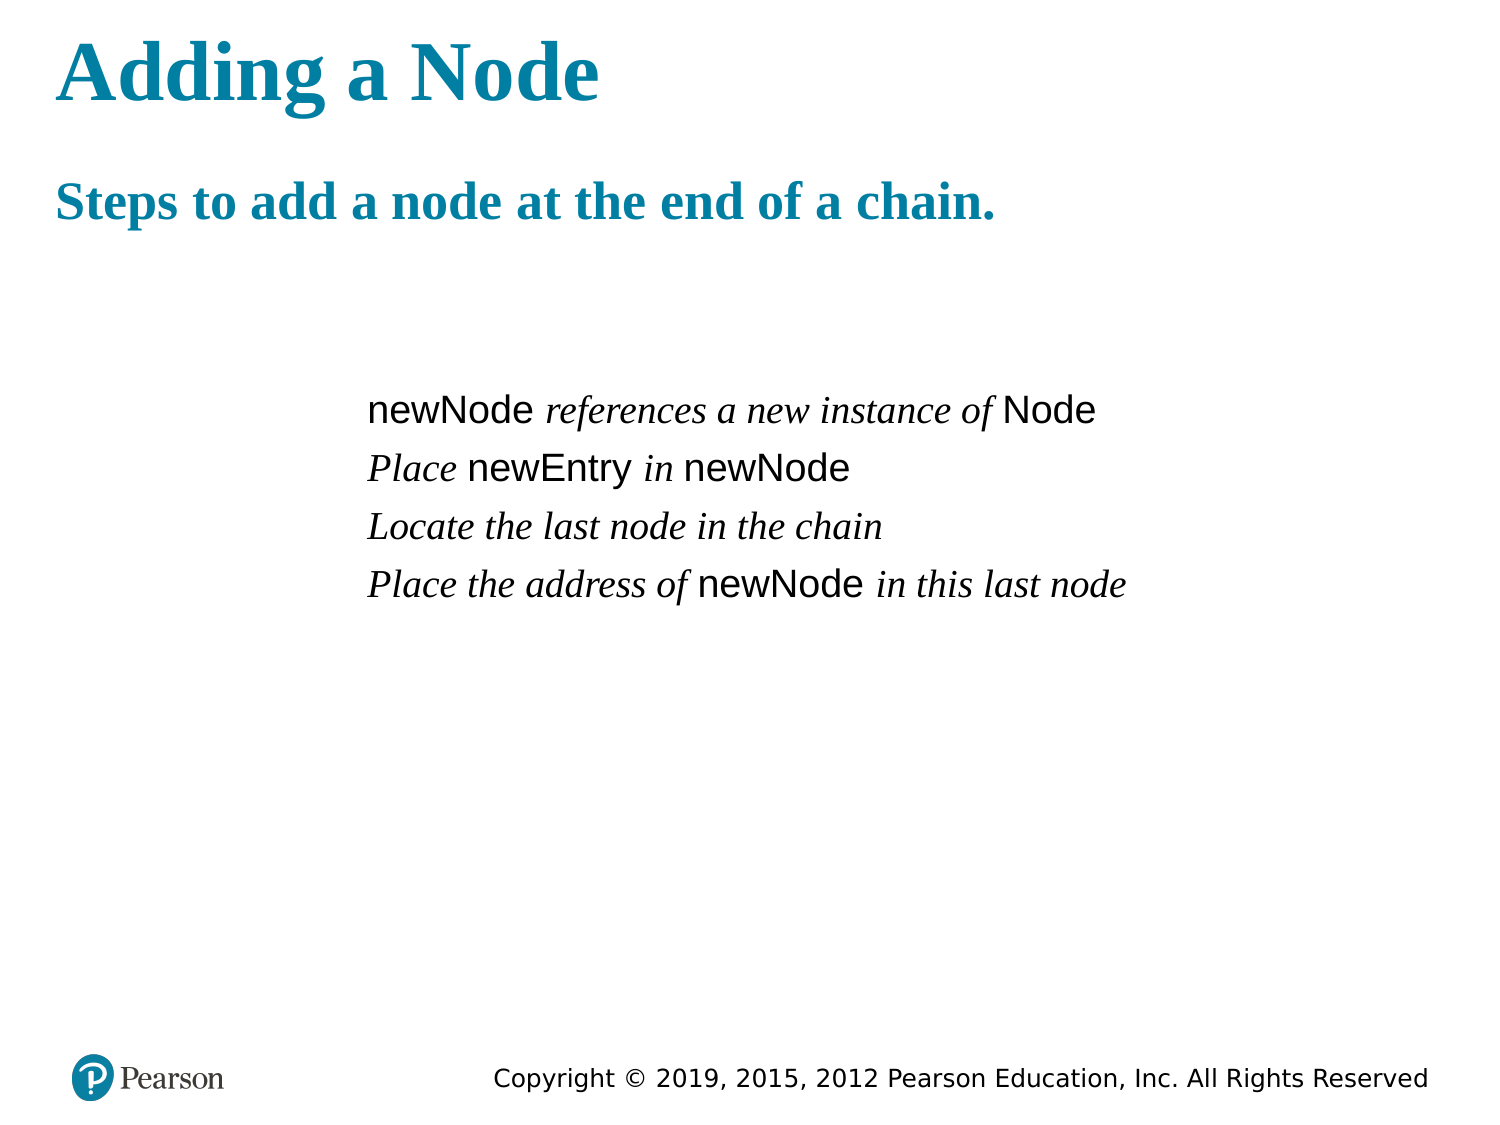

# Adding a Node
Steps to add a node at the end of a chain.
newNode references a new instance of Node
Place newEntry in newNode
Locate the last node in the chain
Place the address of newNode in this last node